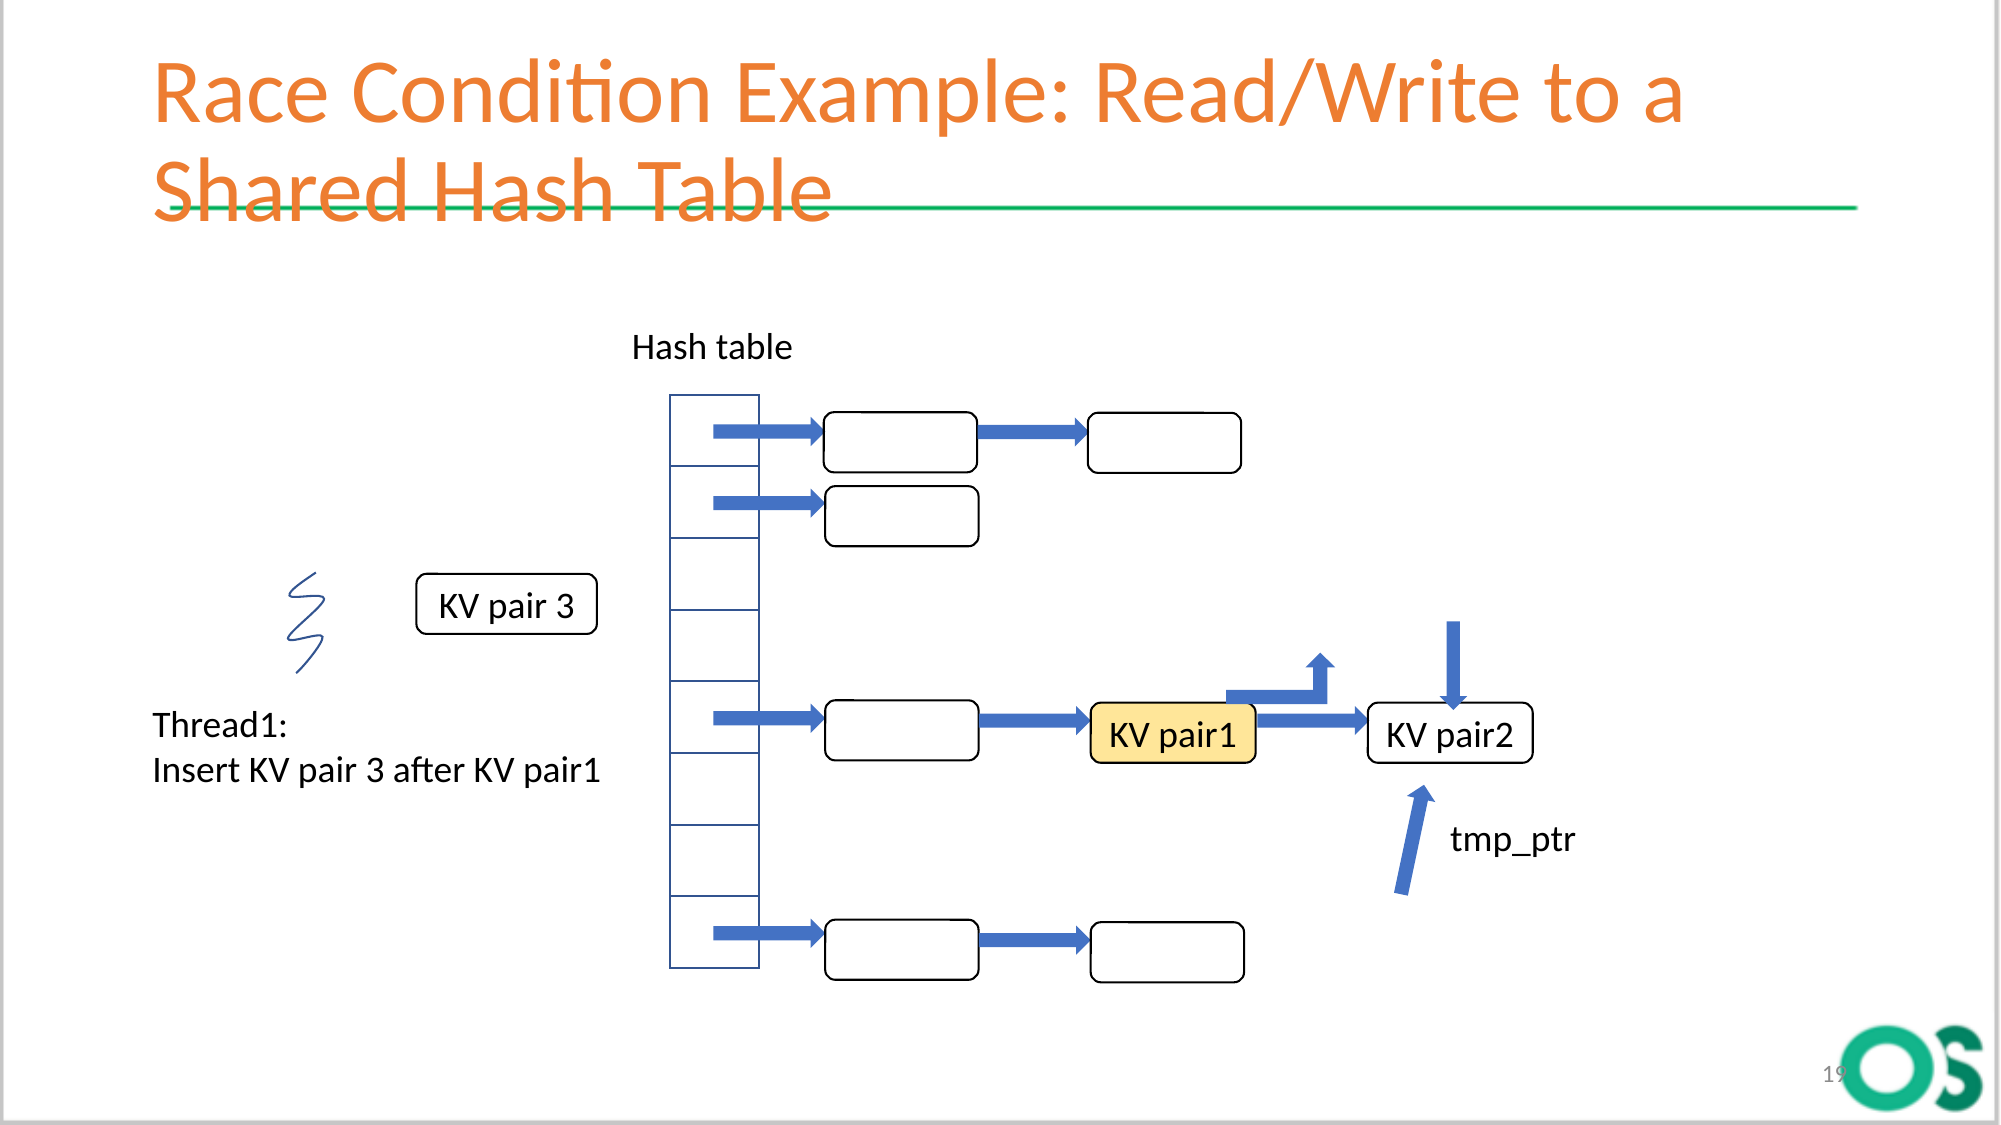

# Race Condition Example: Read/Write to a Shared Hash Table
Hash table

KV pair 3

Thread1:
Insert KV pair 3 after KV pair1

KV pair1
KV pair2

tmp_ptr

19